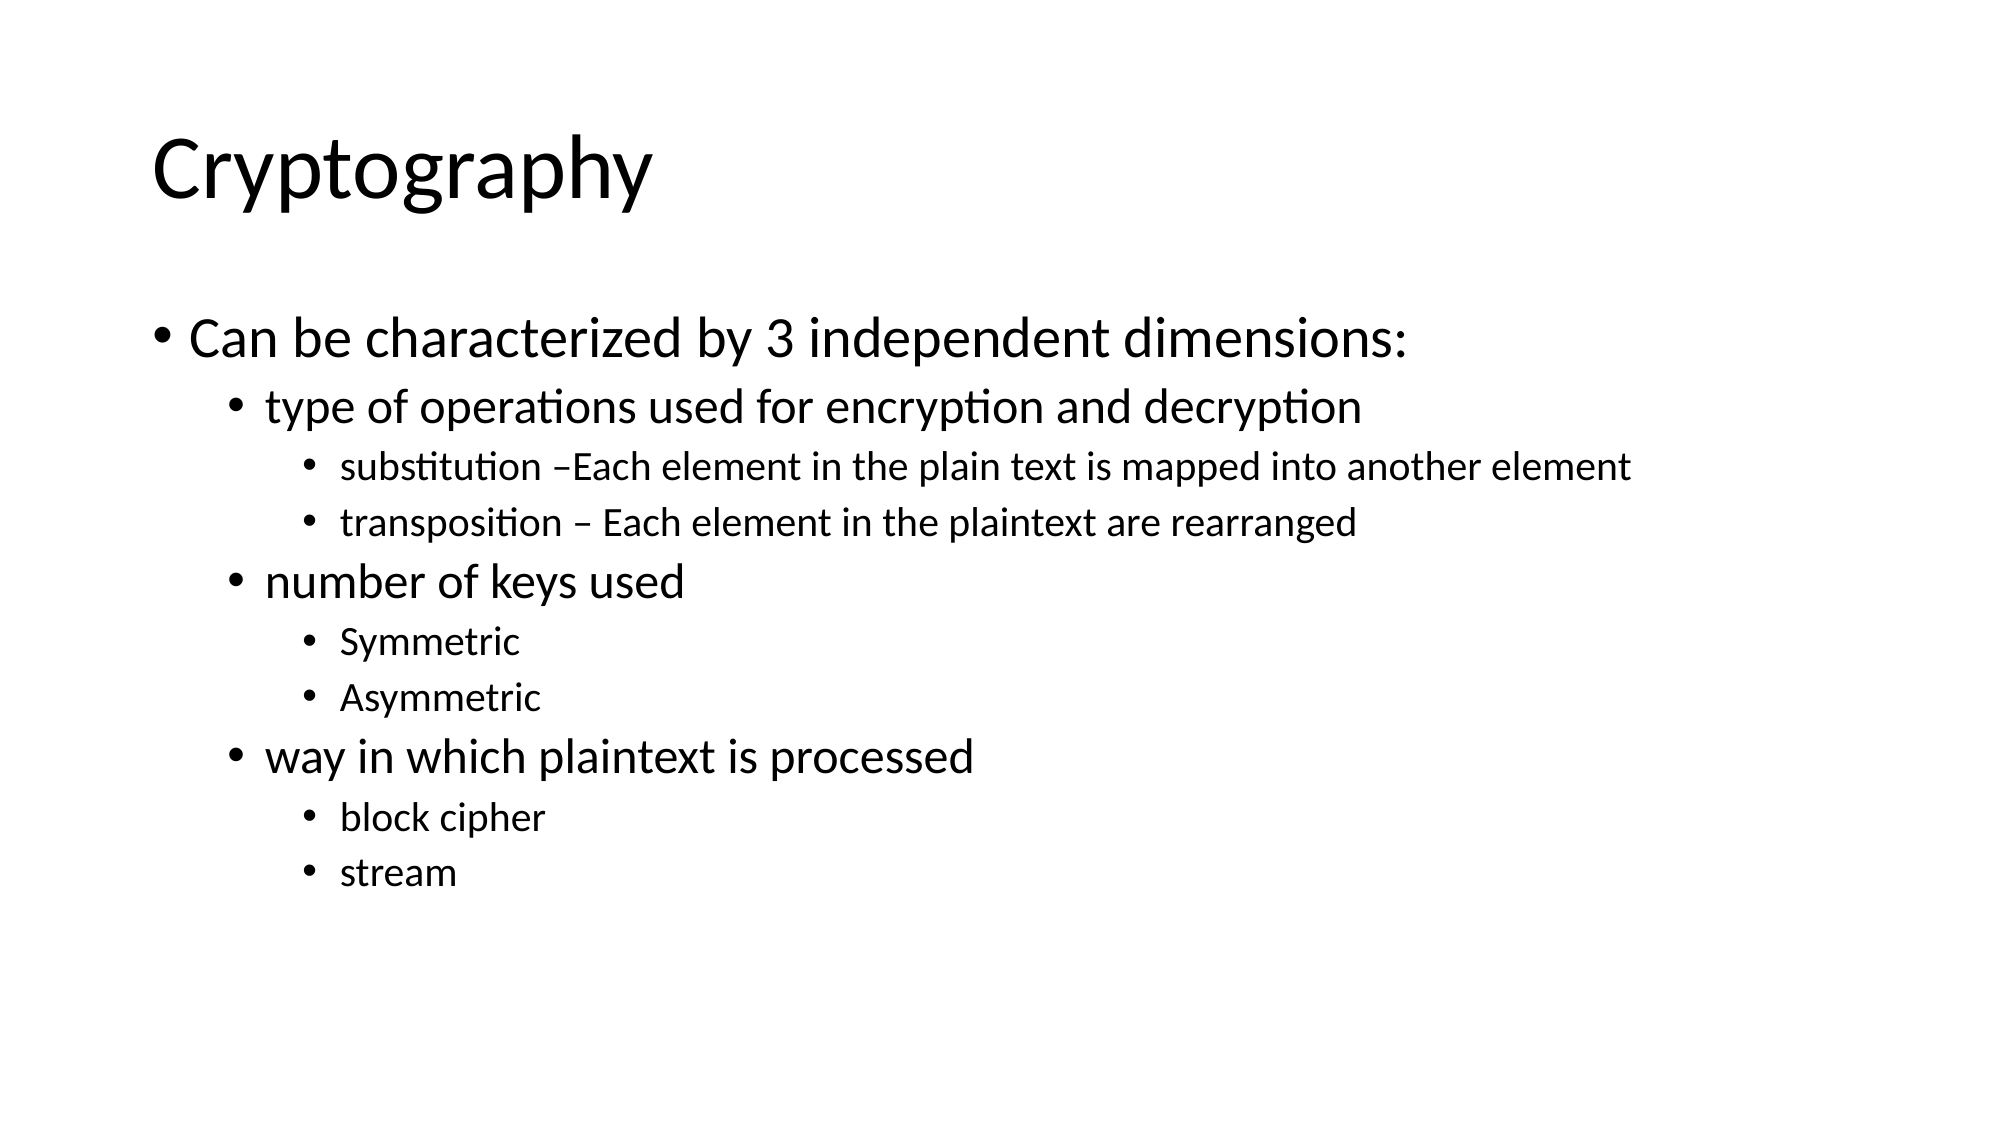

# Cryptography
Can be characterized by 3 independent dimensions:
type of operations used for encryption and decryption
substitution –Each element in the plain text is mapped into another element
transposition – Each element in the plaintext are rearranged
number of keys used
Symmetric
Asymmetric
way in which plaintext is processed
block cipher
stream